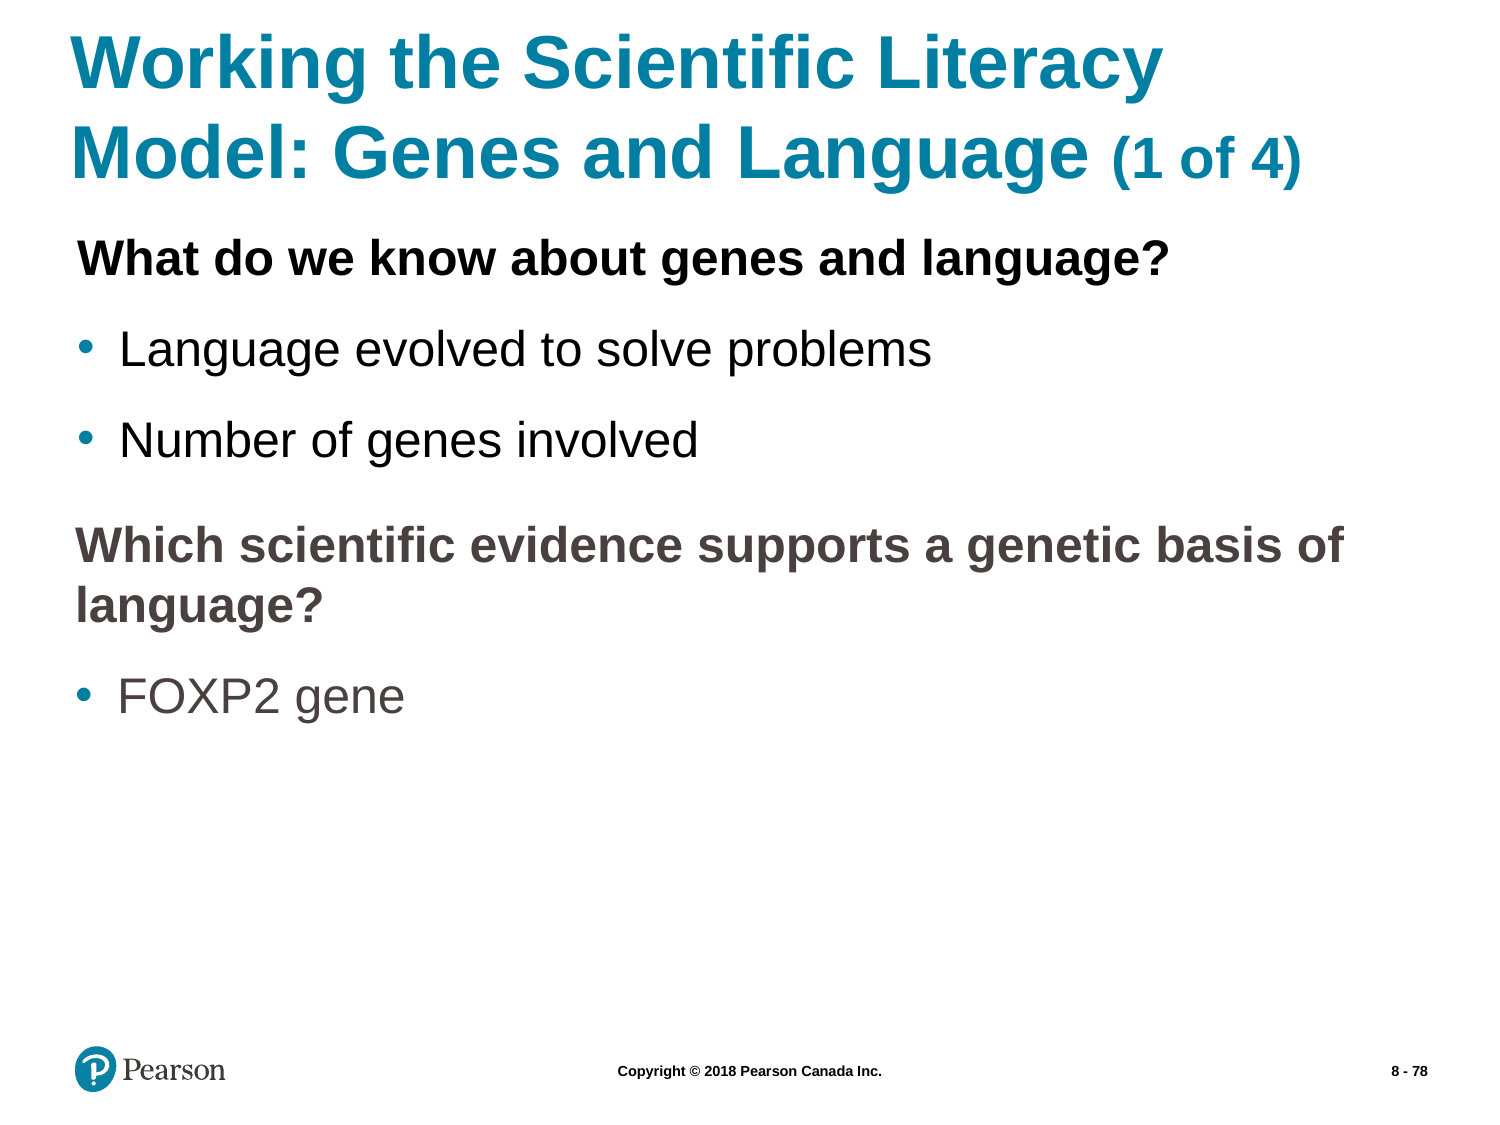

# Working the Scientific Literacy Model: Genes and Language (1 of 4)
What do we know about genes and language?
Language evolved to solve problems
Number of genes involved
Which scientific evidence supports a genetic basis of language?
FOXP2 gene